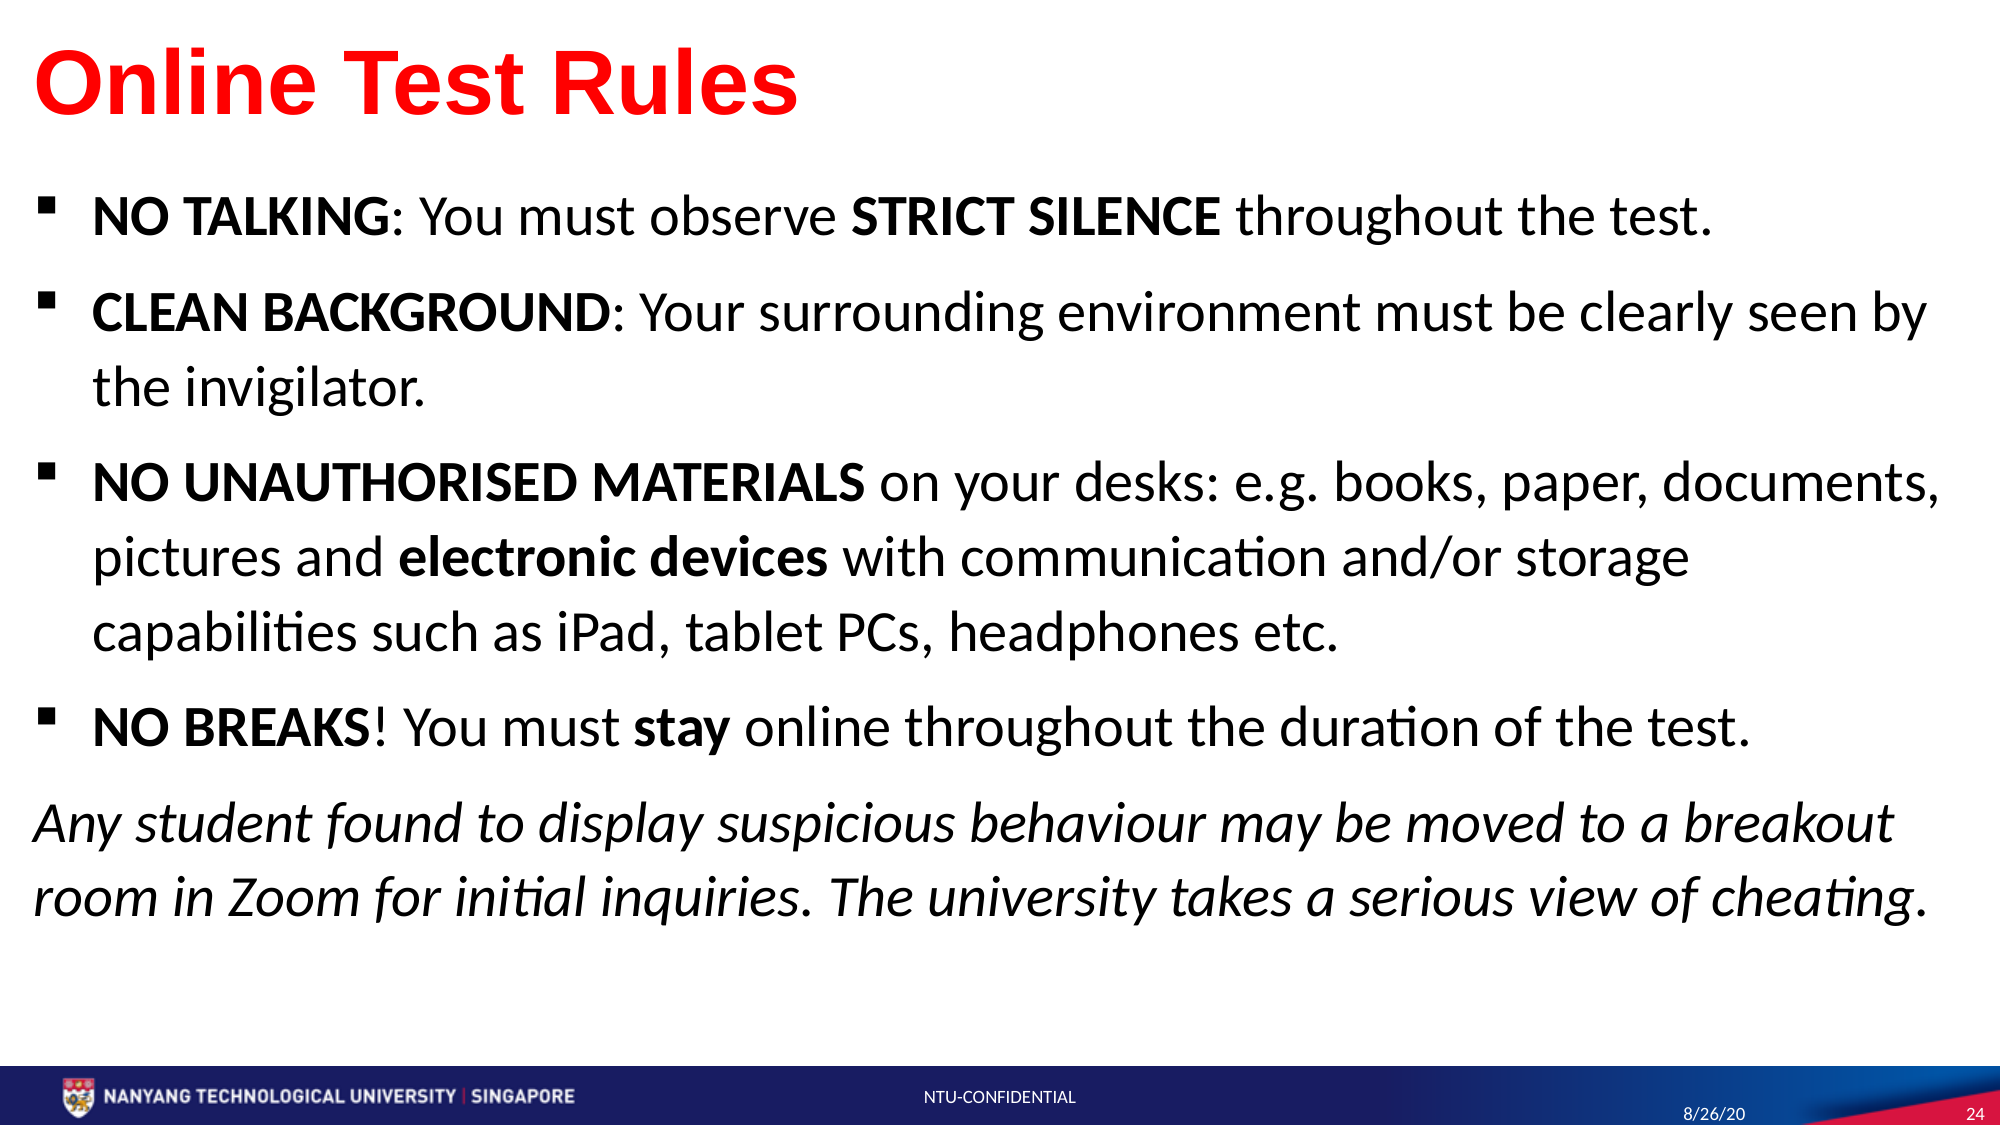

# Online Test Rules
NO TALKING: You must observe STRICT SILENCE throughout the test.
CLEAN BACKGROUND: Your surrounding environment must be clearly seen by the invigilator.
NO UNAUTHORISED MATERIALS on your desks: e.g. books, paper, documents, pictures and electronic devices with communication and/or storage capabilities such as iPad, tablet PCs, headphones etc.
NO BREAKS! You must stay online throughout the duration of the test.
Any student found to display suspicious behaviour may be moved to a breakout room in Zoom for initial inquiries. The university takes a serious view of cheating.
NTU-CONFIDENTIAL
8/26/20
24